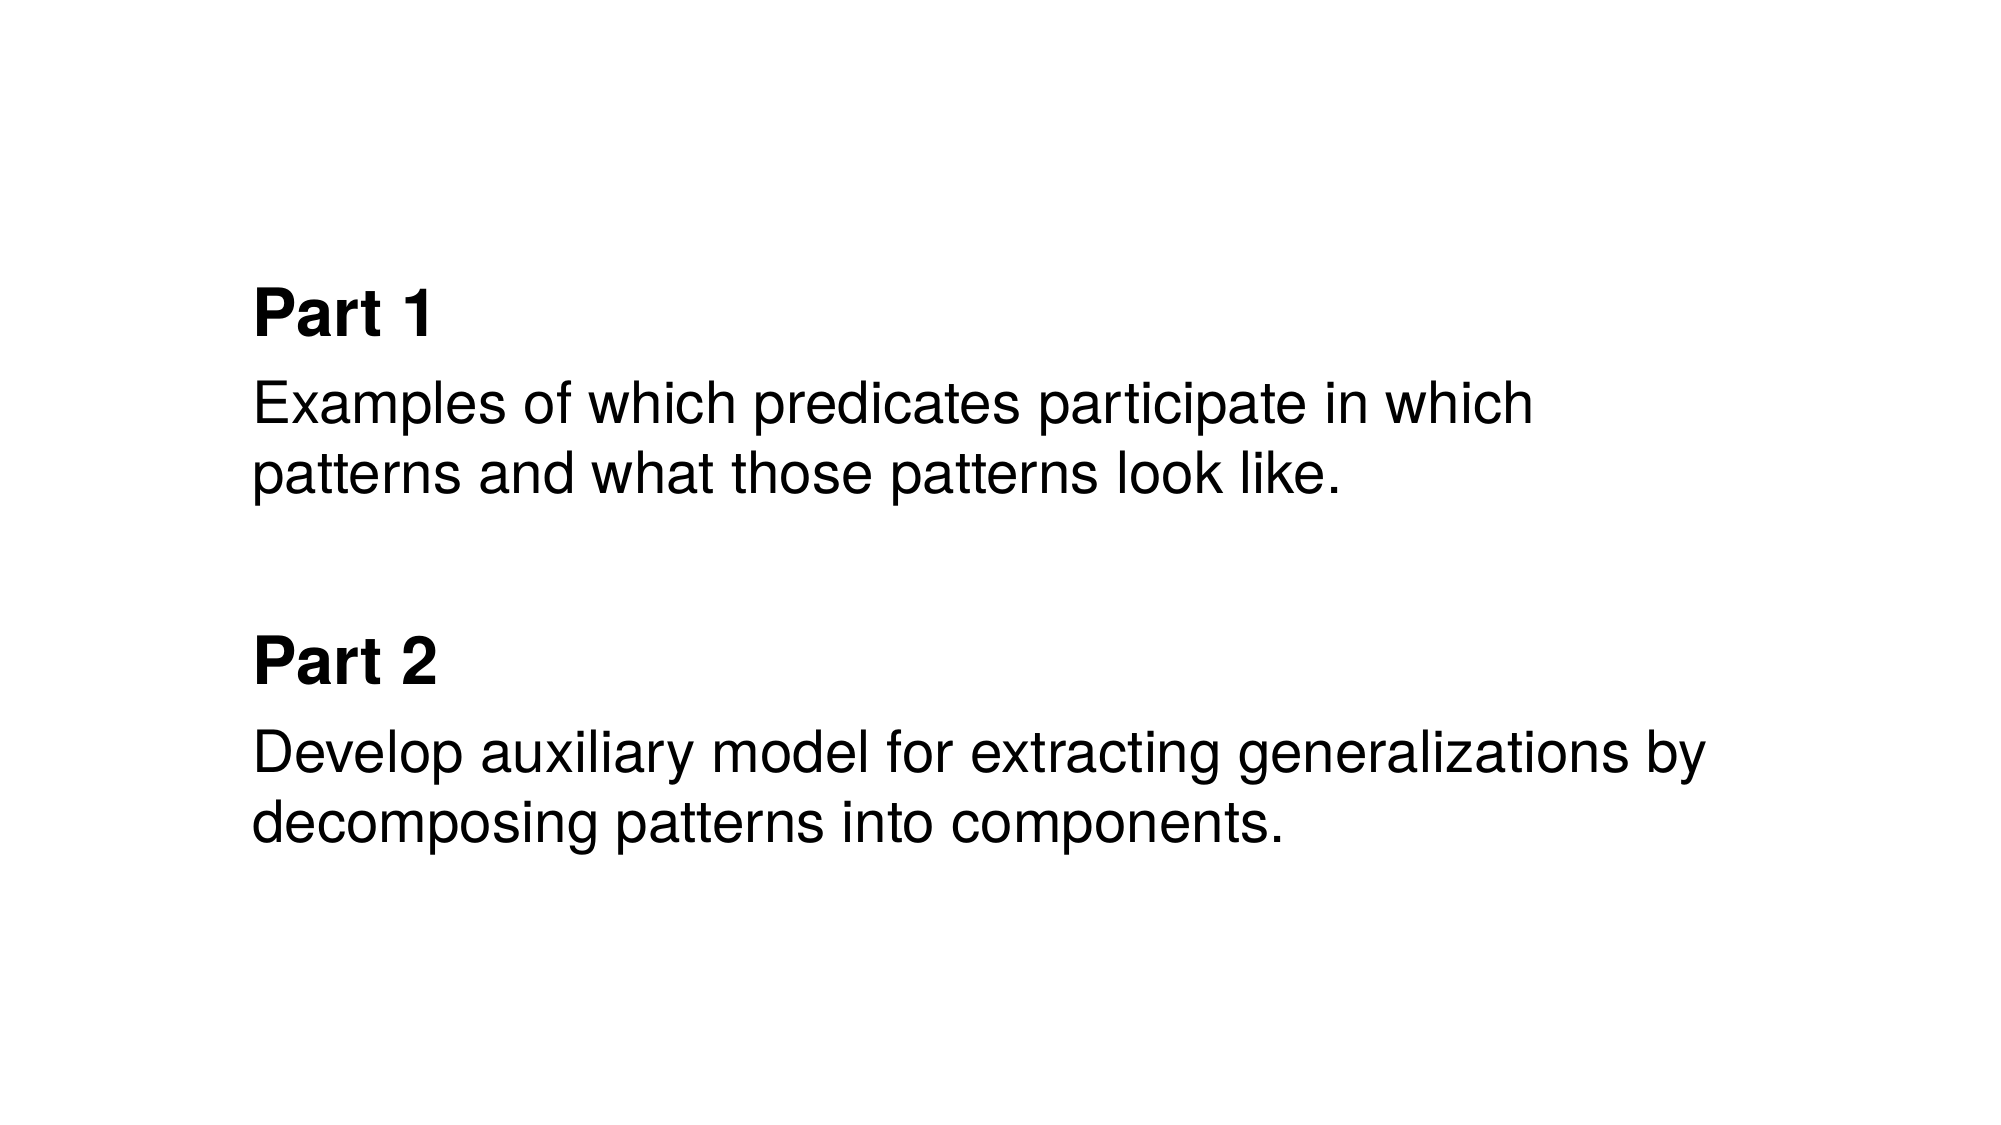

Part 1
Examples of which predicates participate in which patterns and what those patterns look like.
Part 2
Develop auxiliary model for extracting generalizations by decomposing patterns into components.